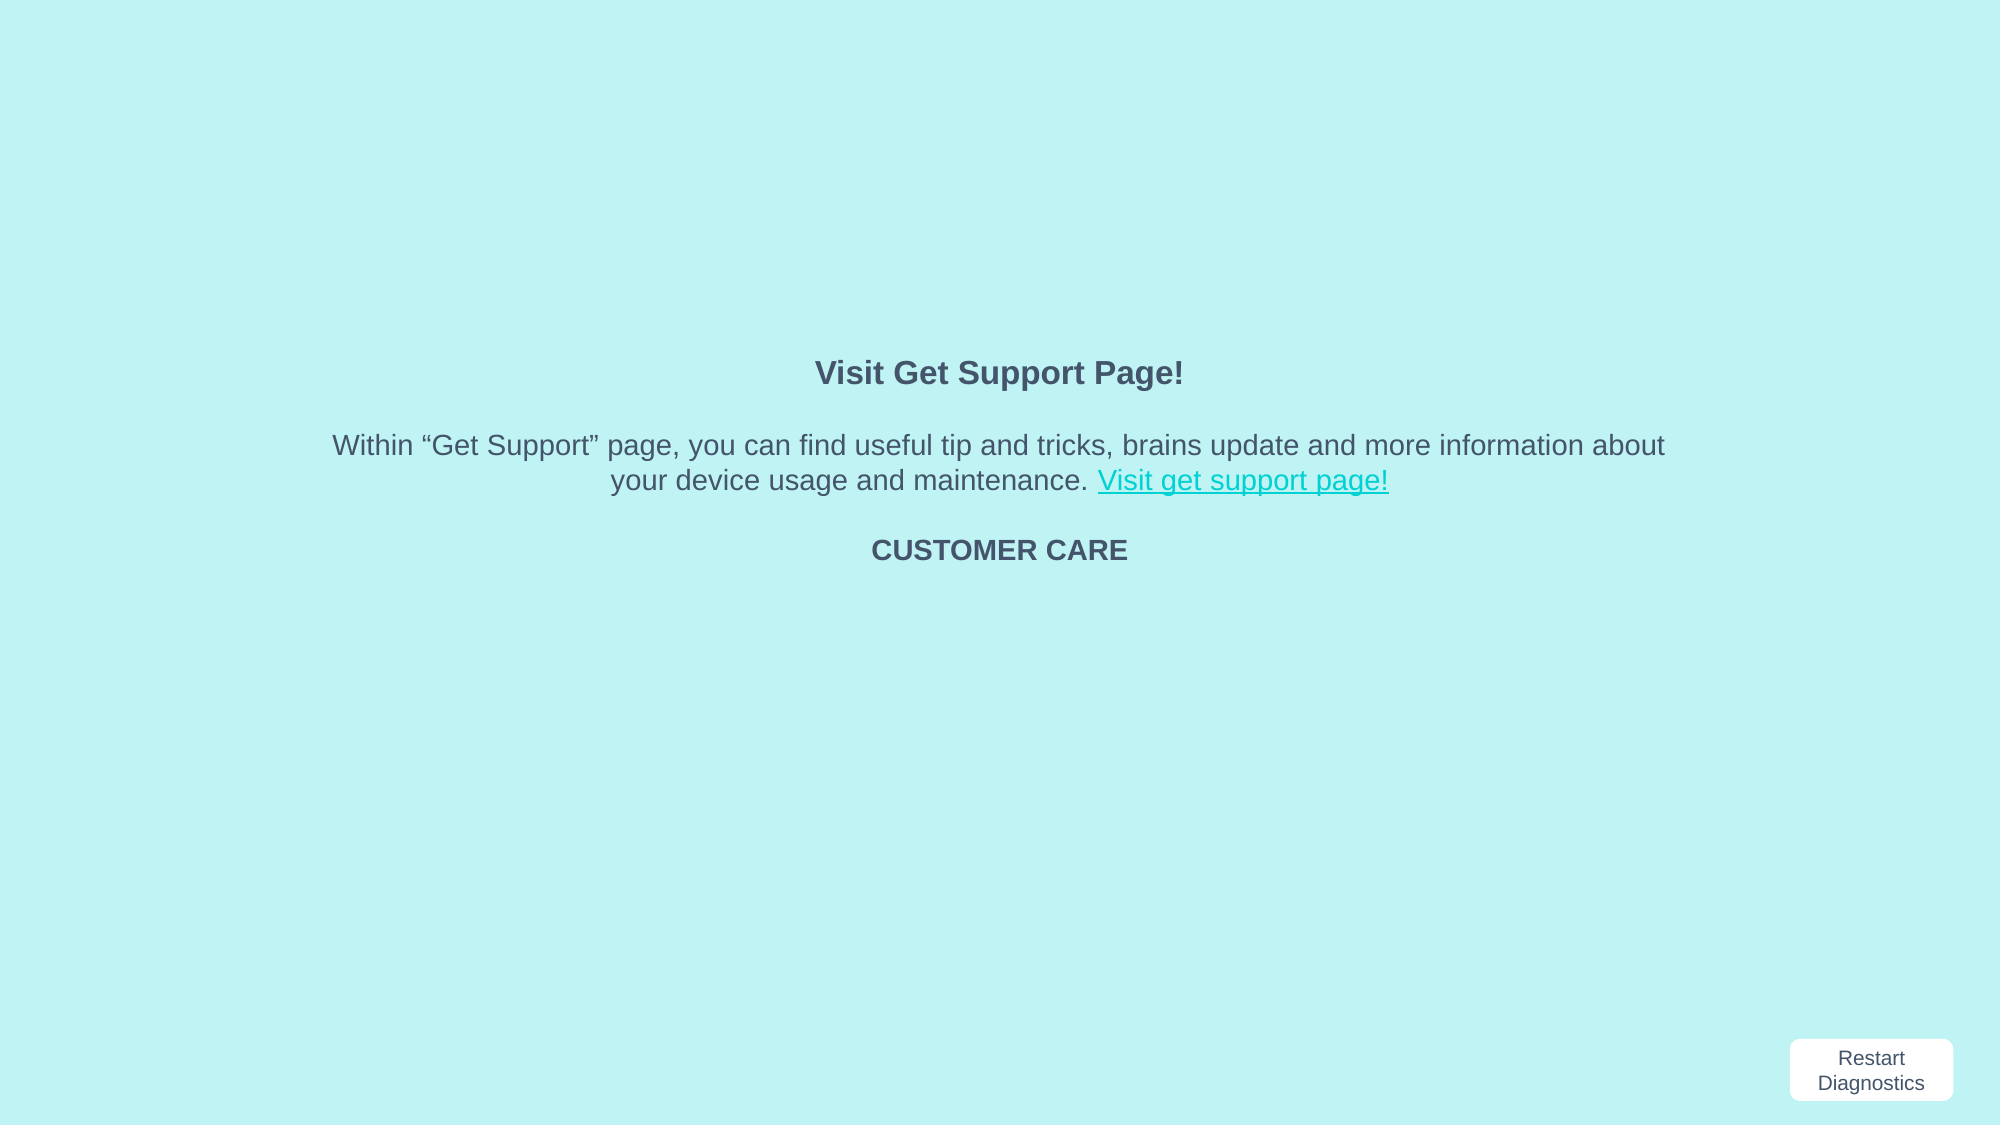

Visit Get Support Page!

Within “Get Support” page, you can find useful tip and tricks, brains update and more information about your device usage and maintenance. Visit get support page!

CUSTOMER CARE
Restart Diagnostics